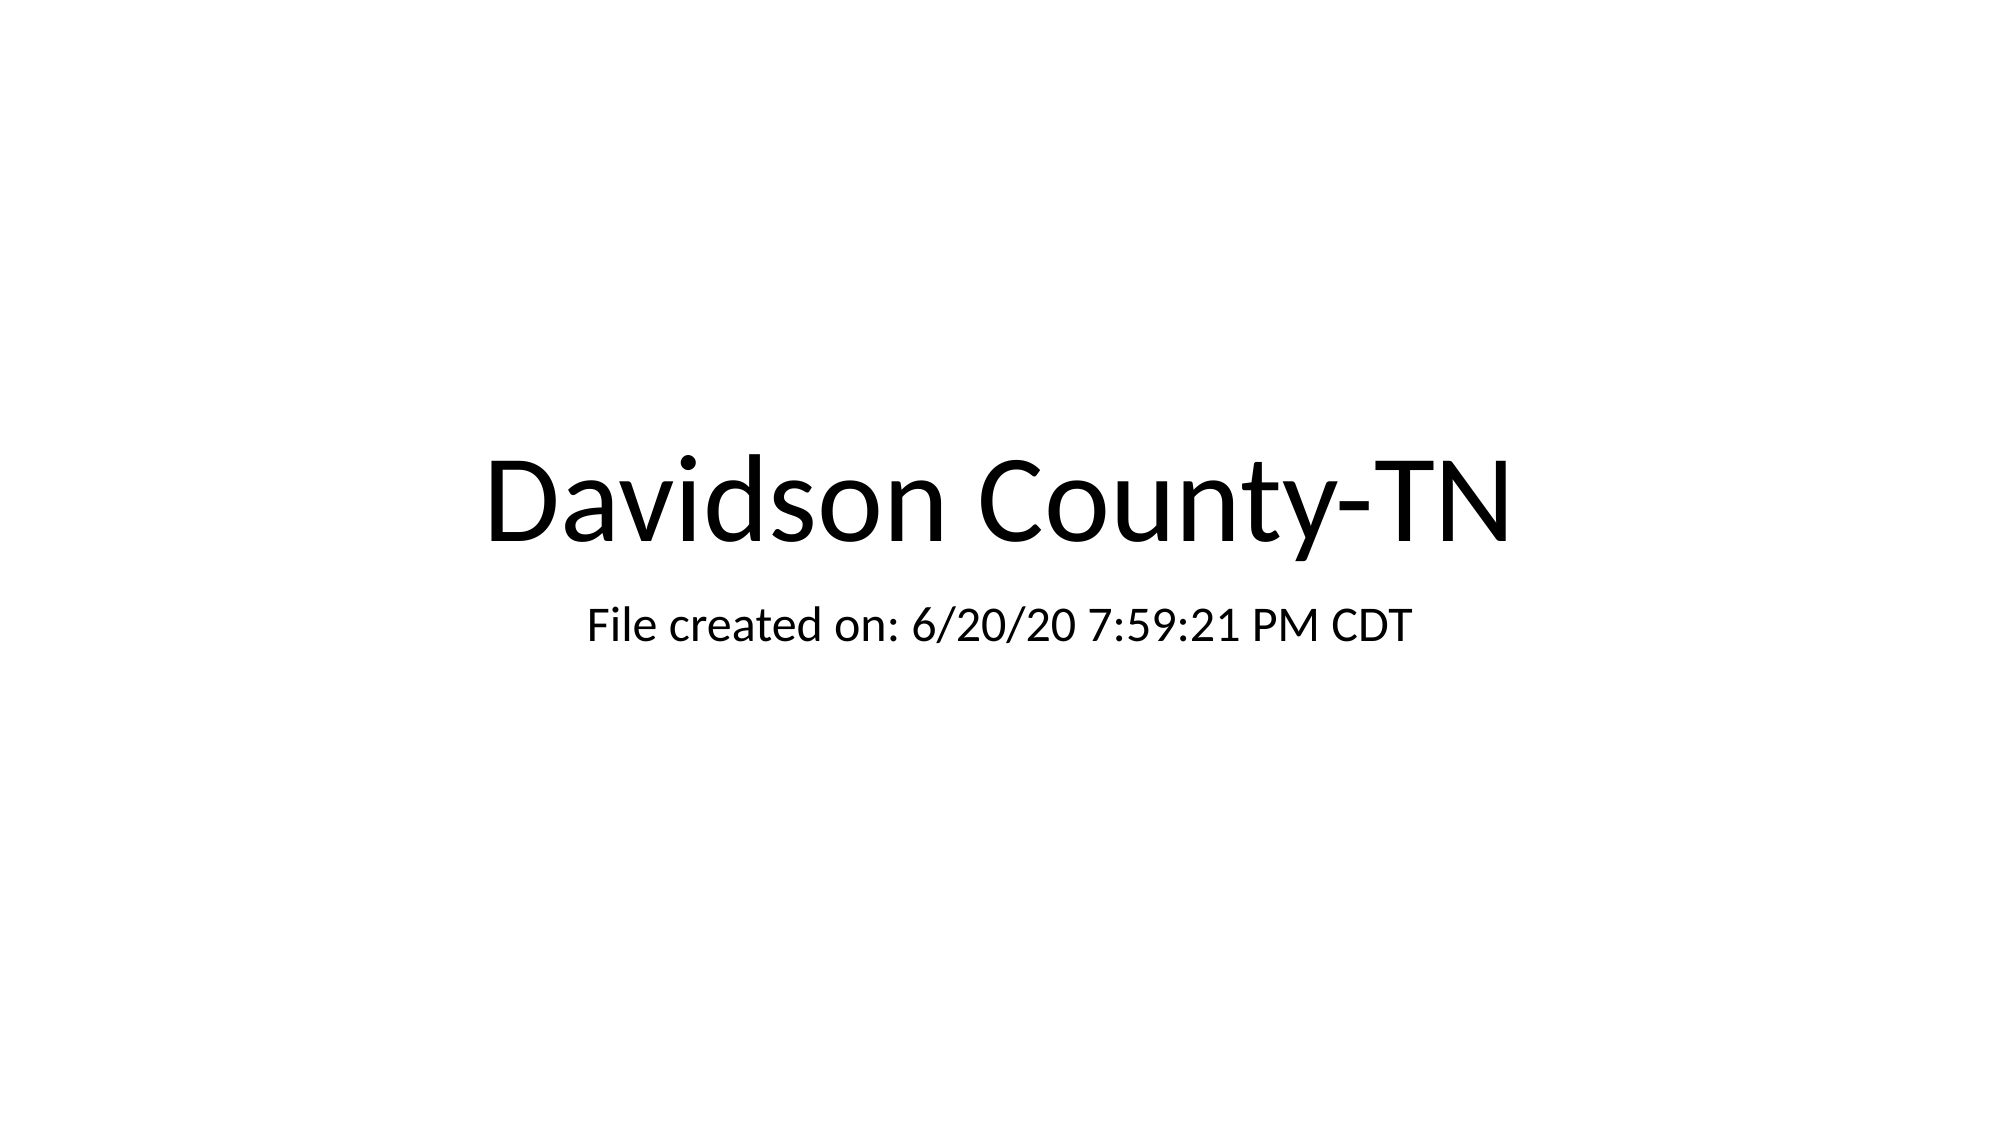

# Davidson County-TN
File created on: 6/20/20 7:59:21 PM CDT